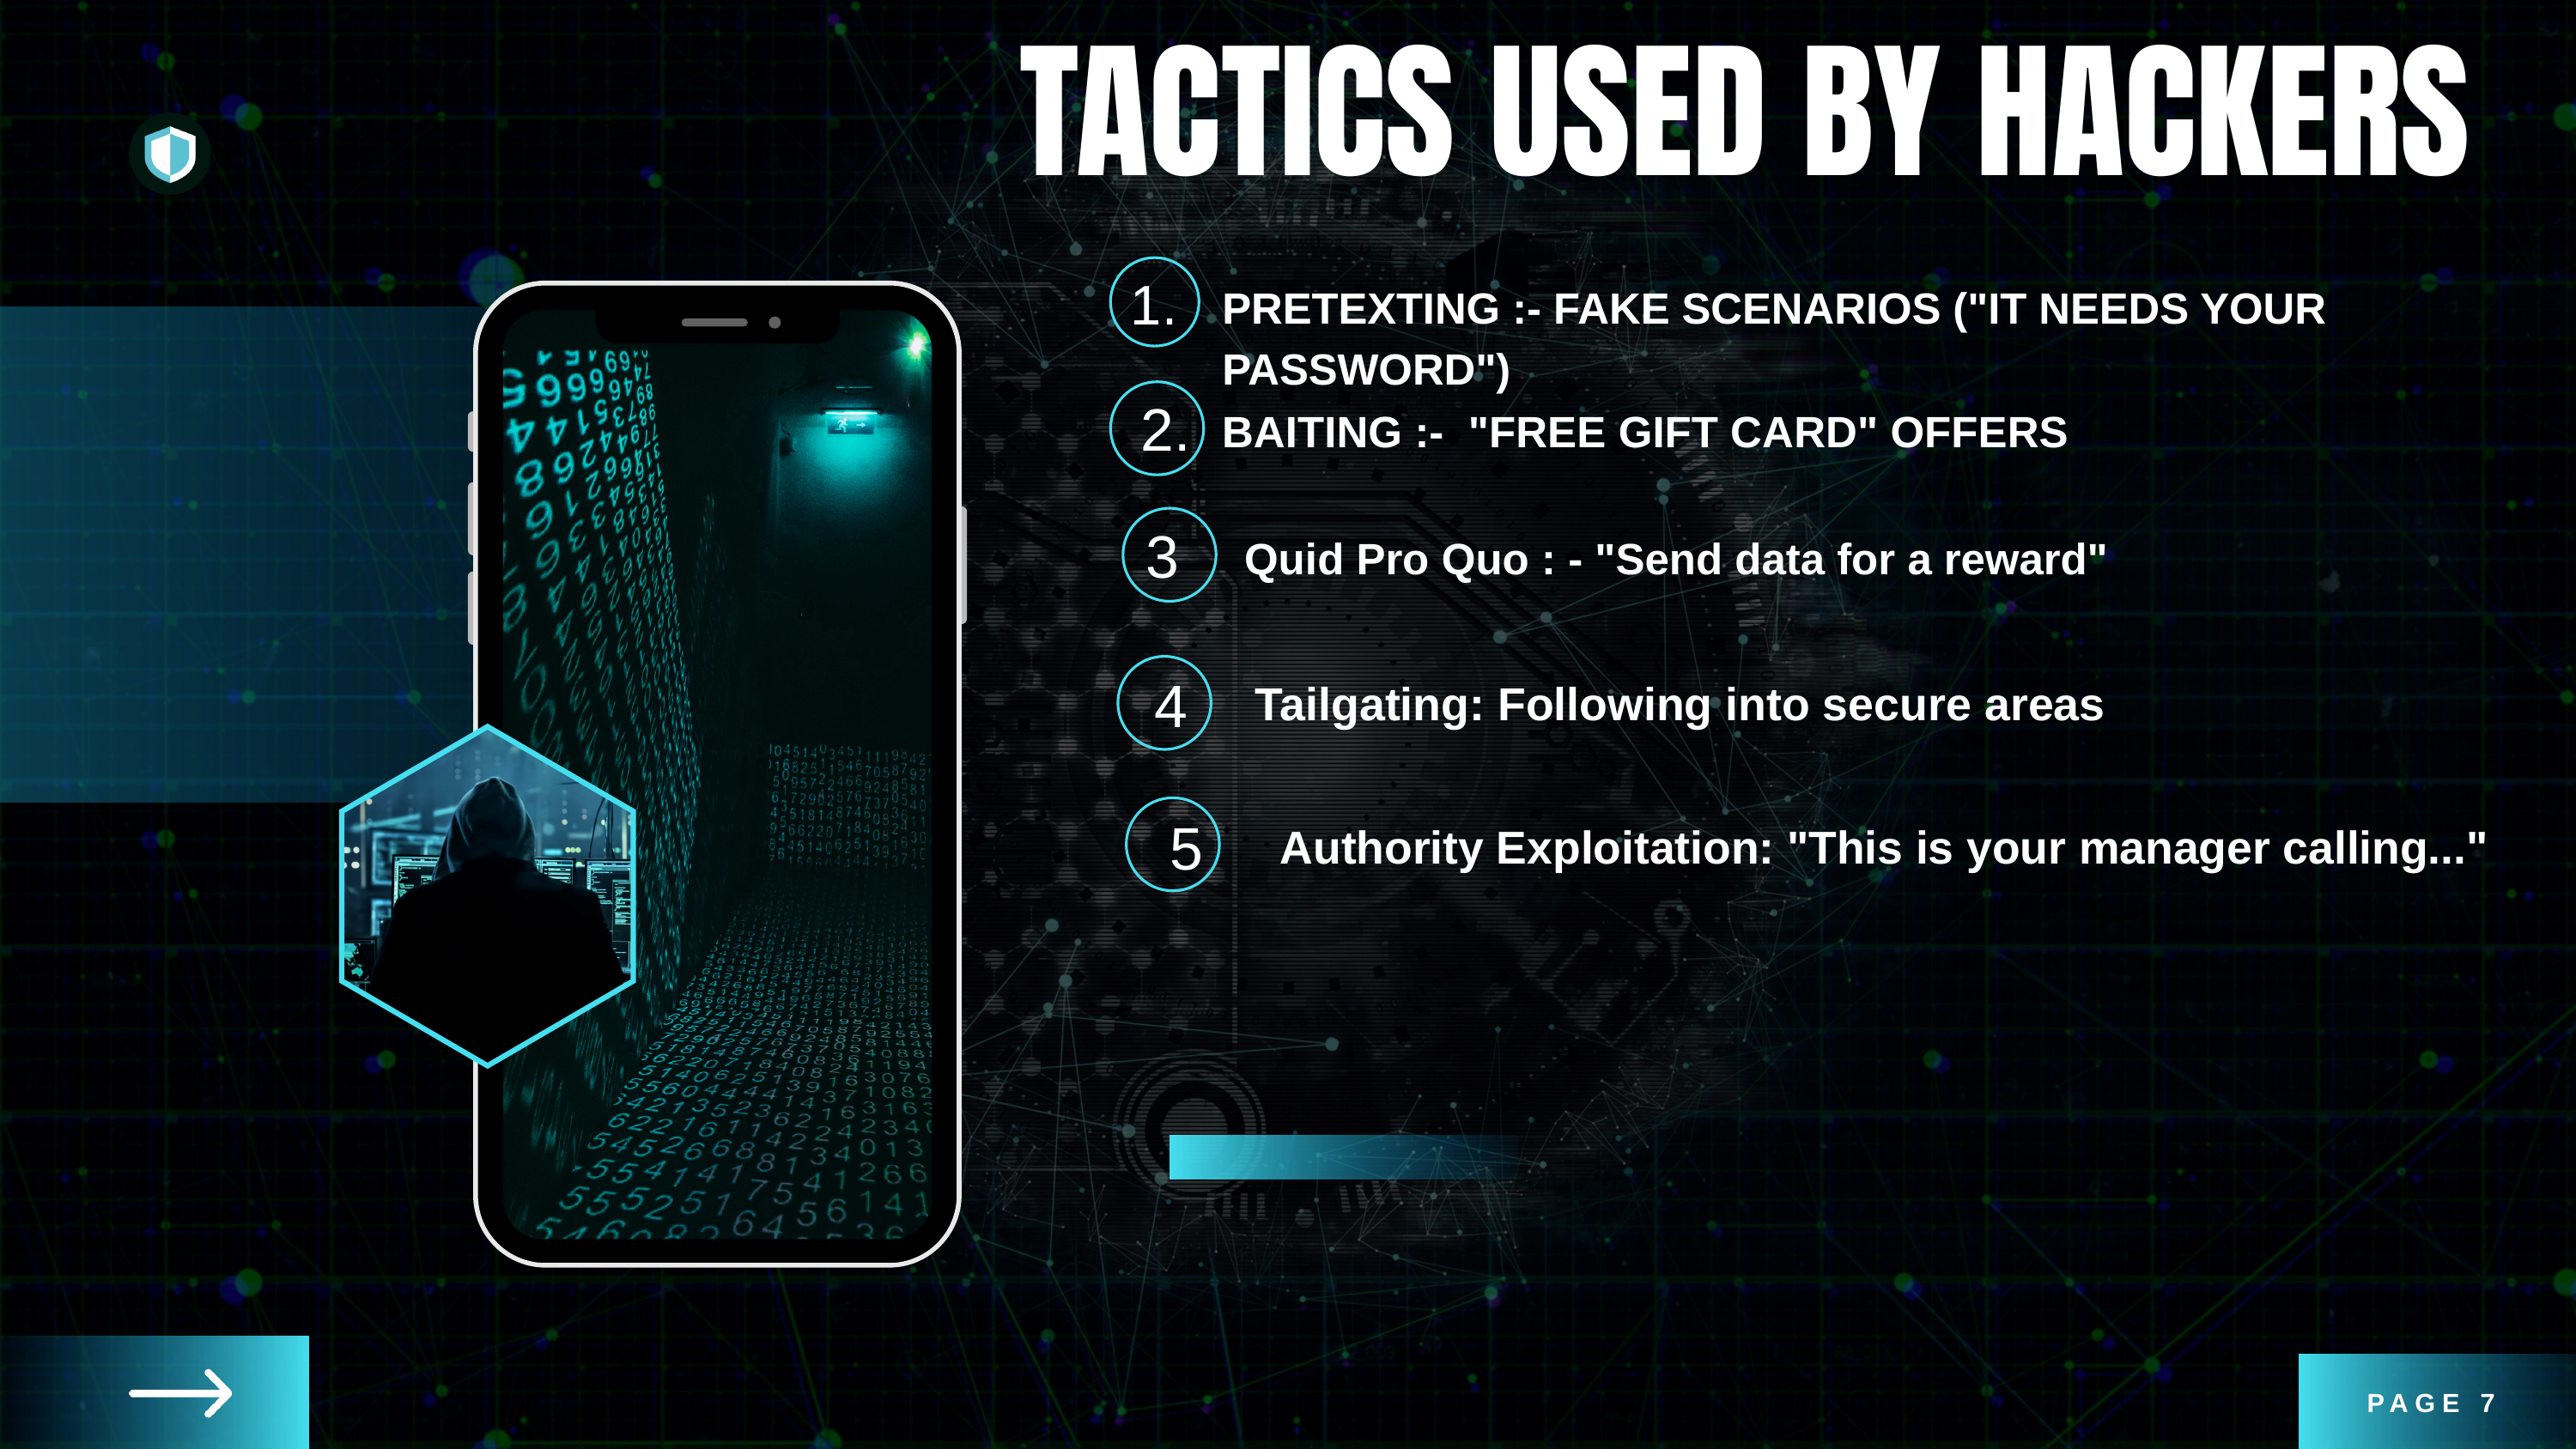

TACTICS USED BY HACKERS

1.

PRETEXTING :- FAKE SCENARIOS ("IT NEEDS YOUR PASSWORD")

2.

BAITING :-  "FREE GIFT CARD" OFFERS

3

Quid Pro Quo : - "Send data for a reward"
4

Tailgating: Following into secure areas

5
Authority Exploitation: "This is your manager calling..."

PAGE 7